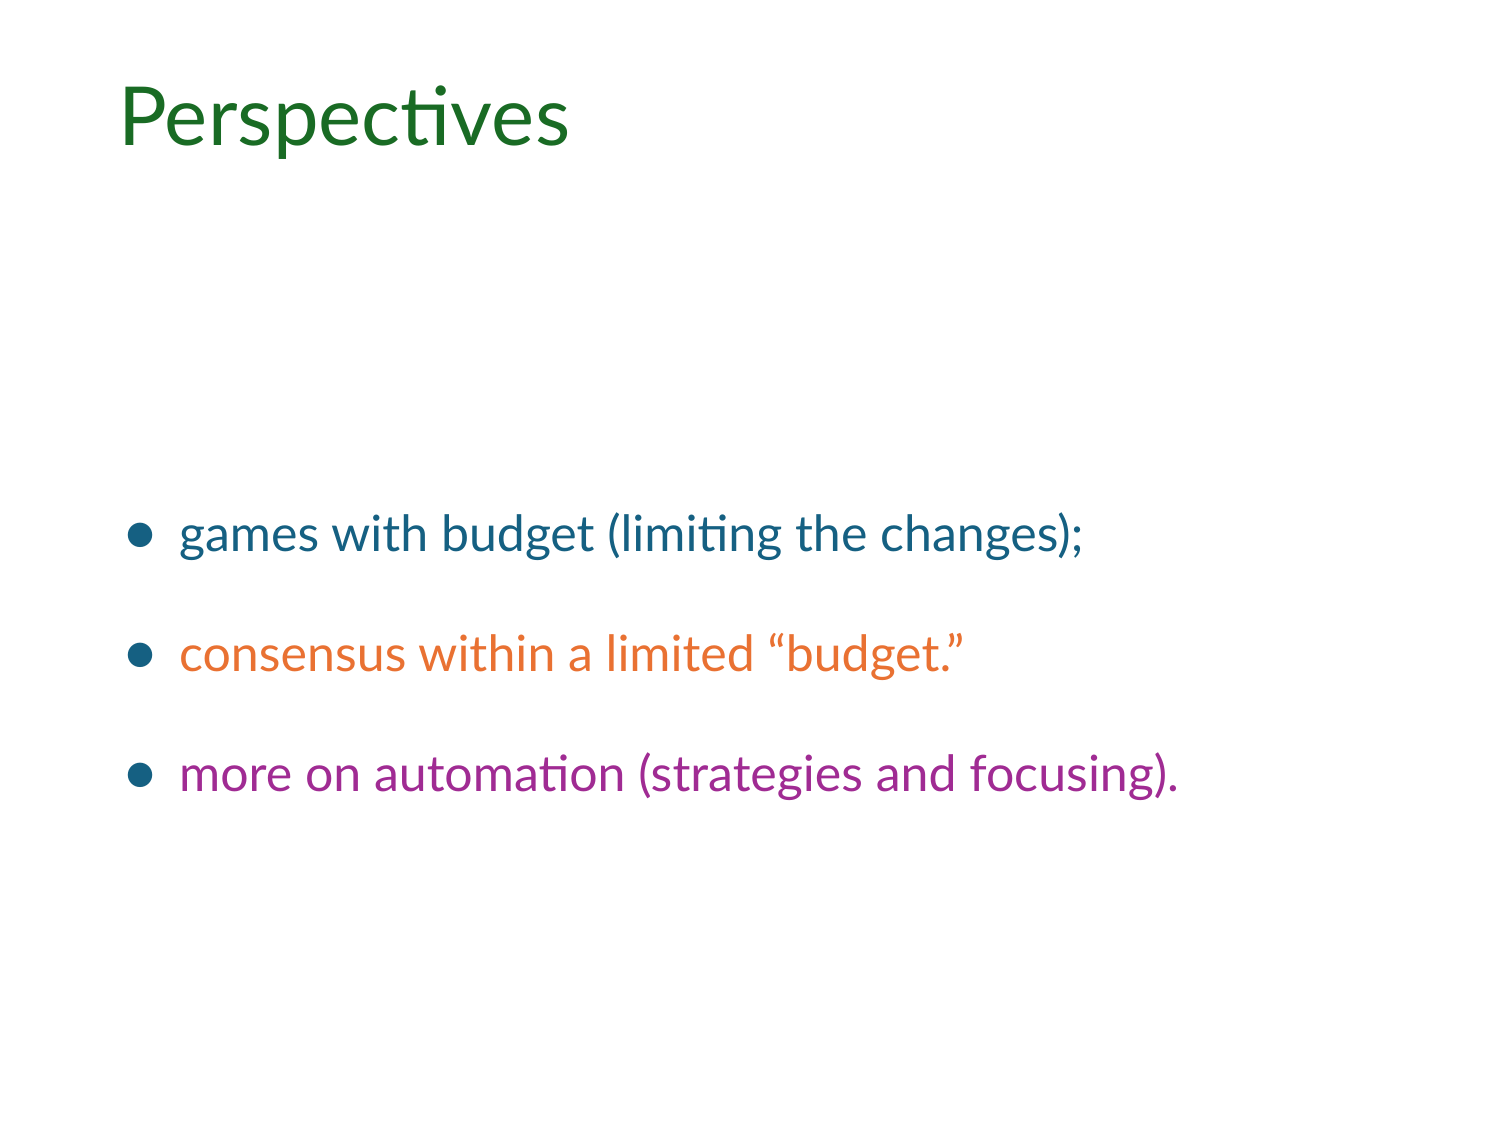

# Perspectives

games with budget (limiting the changes);

consensus within a limited “budget.”

more on automation (strategies and focusing).